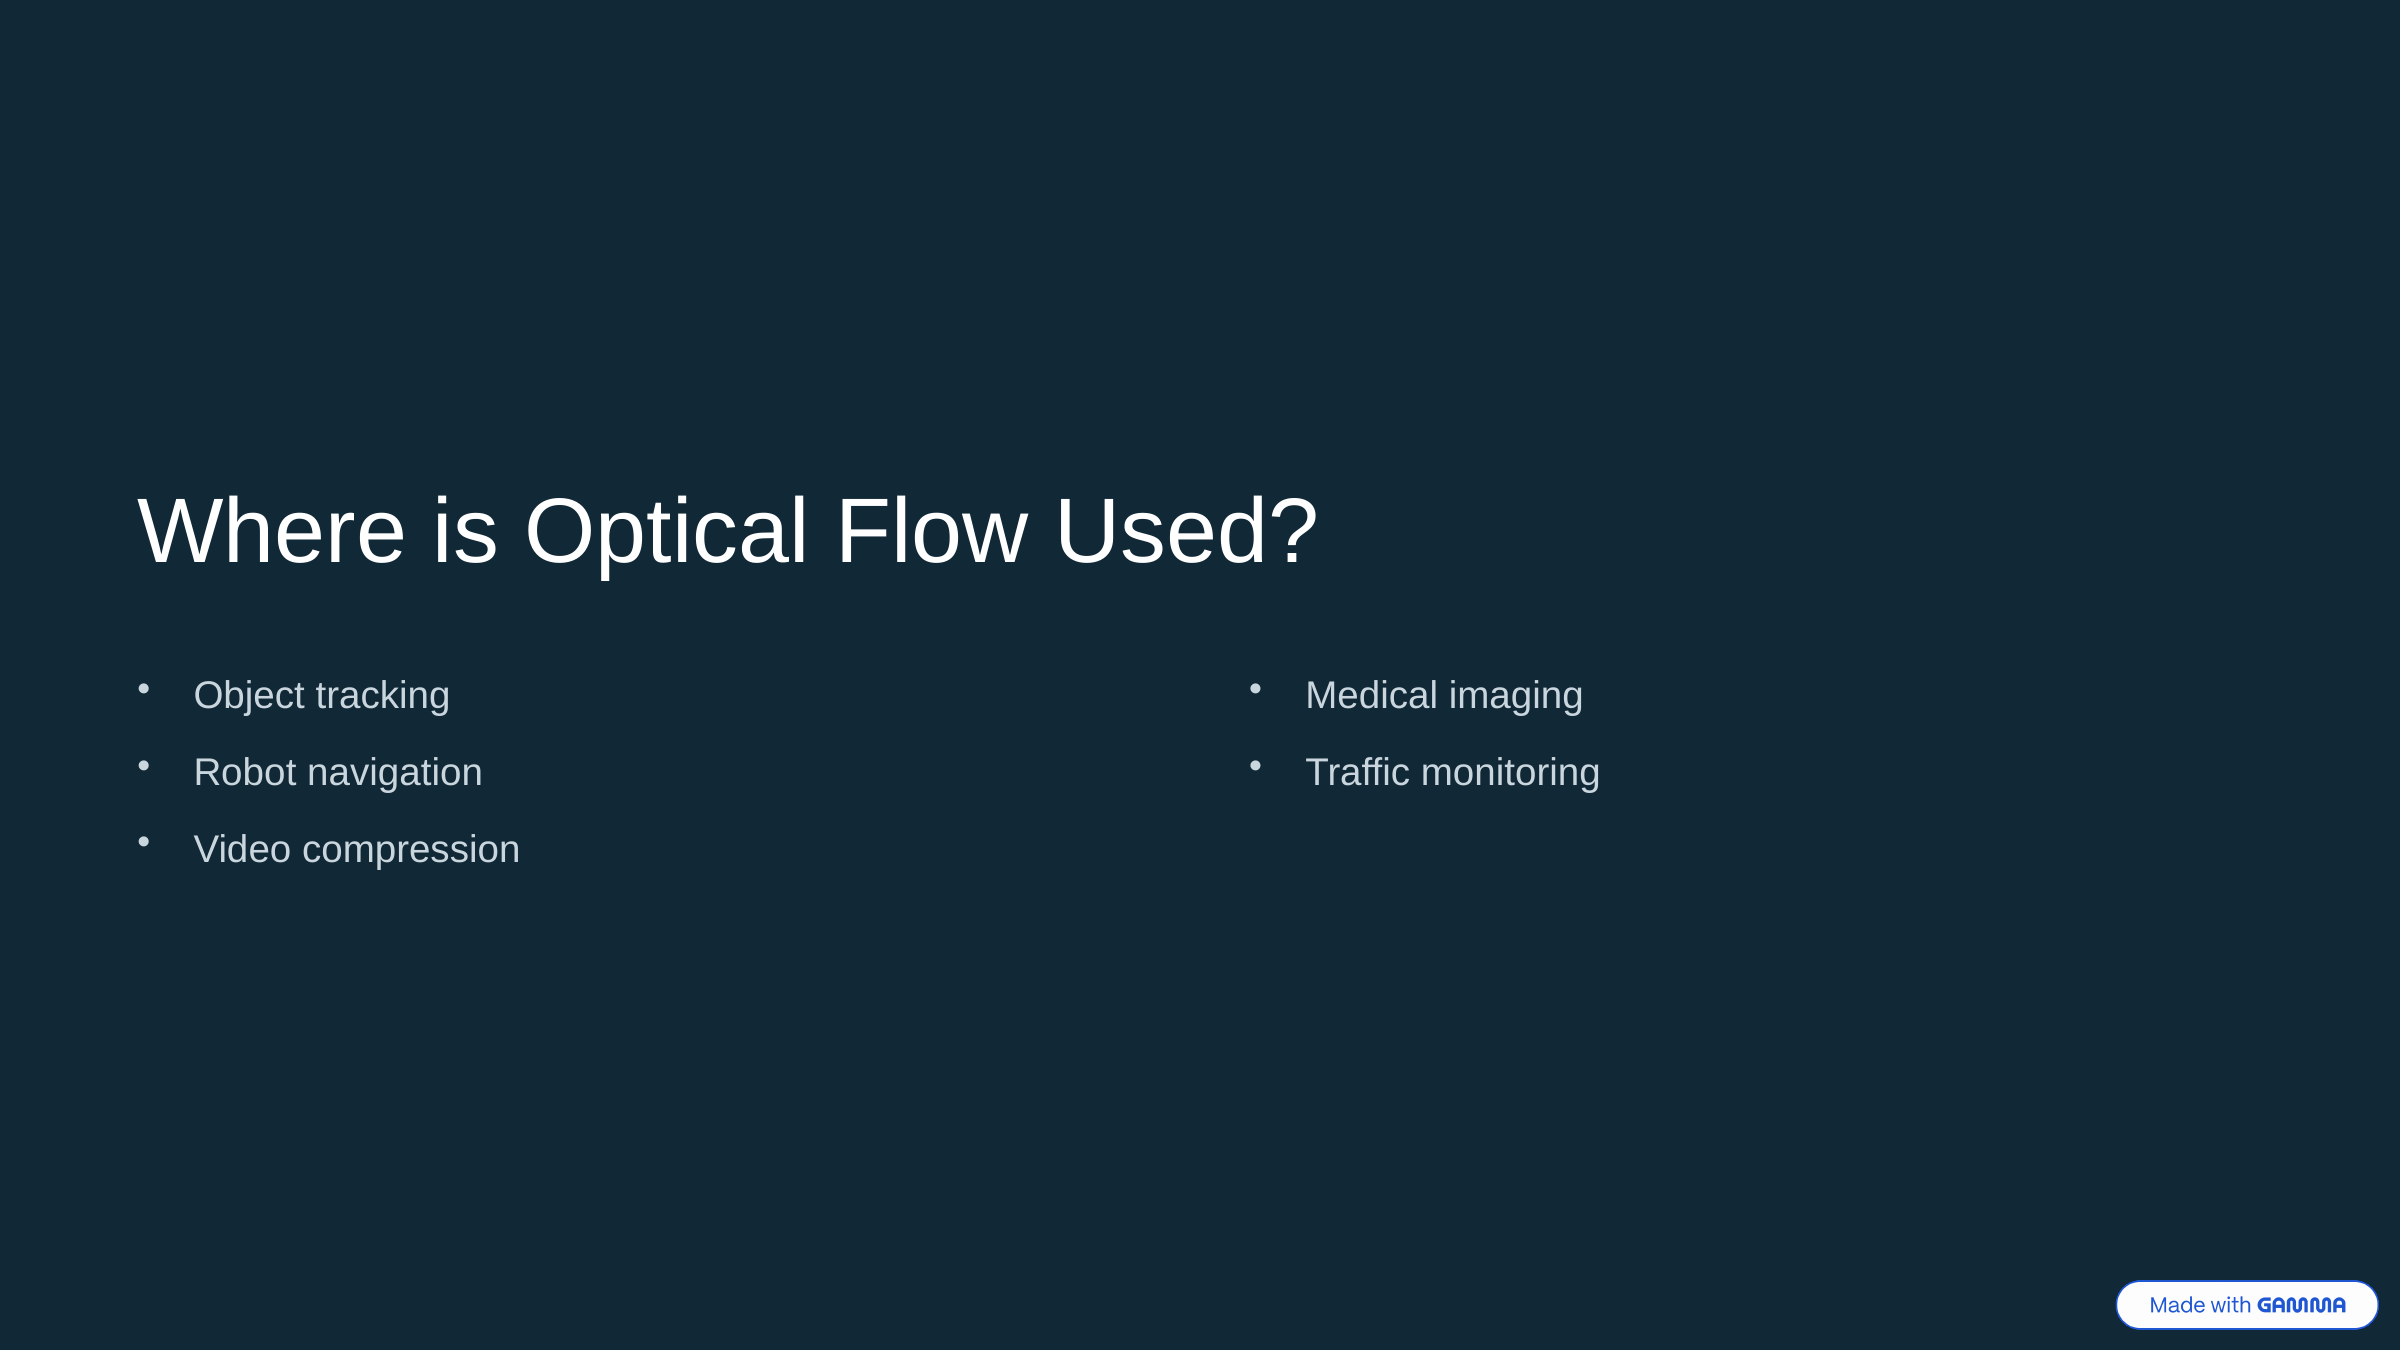

Where is Optical Flow Used?
Object tracking
Medical imaging
Robot navigation
Traffic monitoring
Video compression